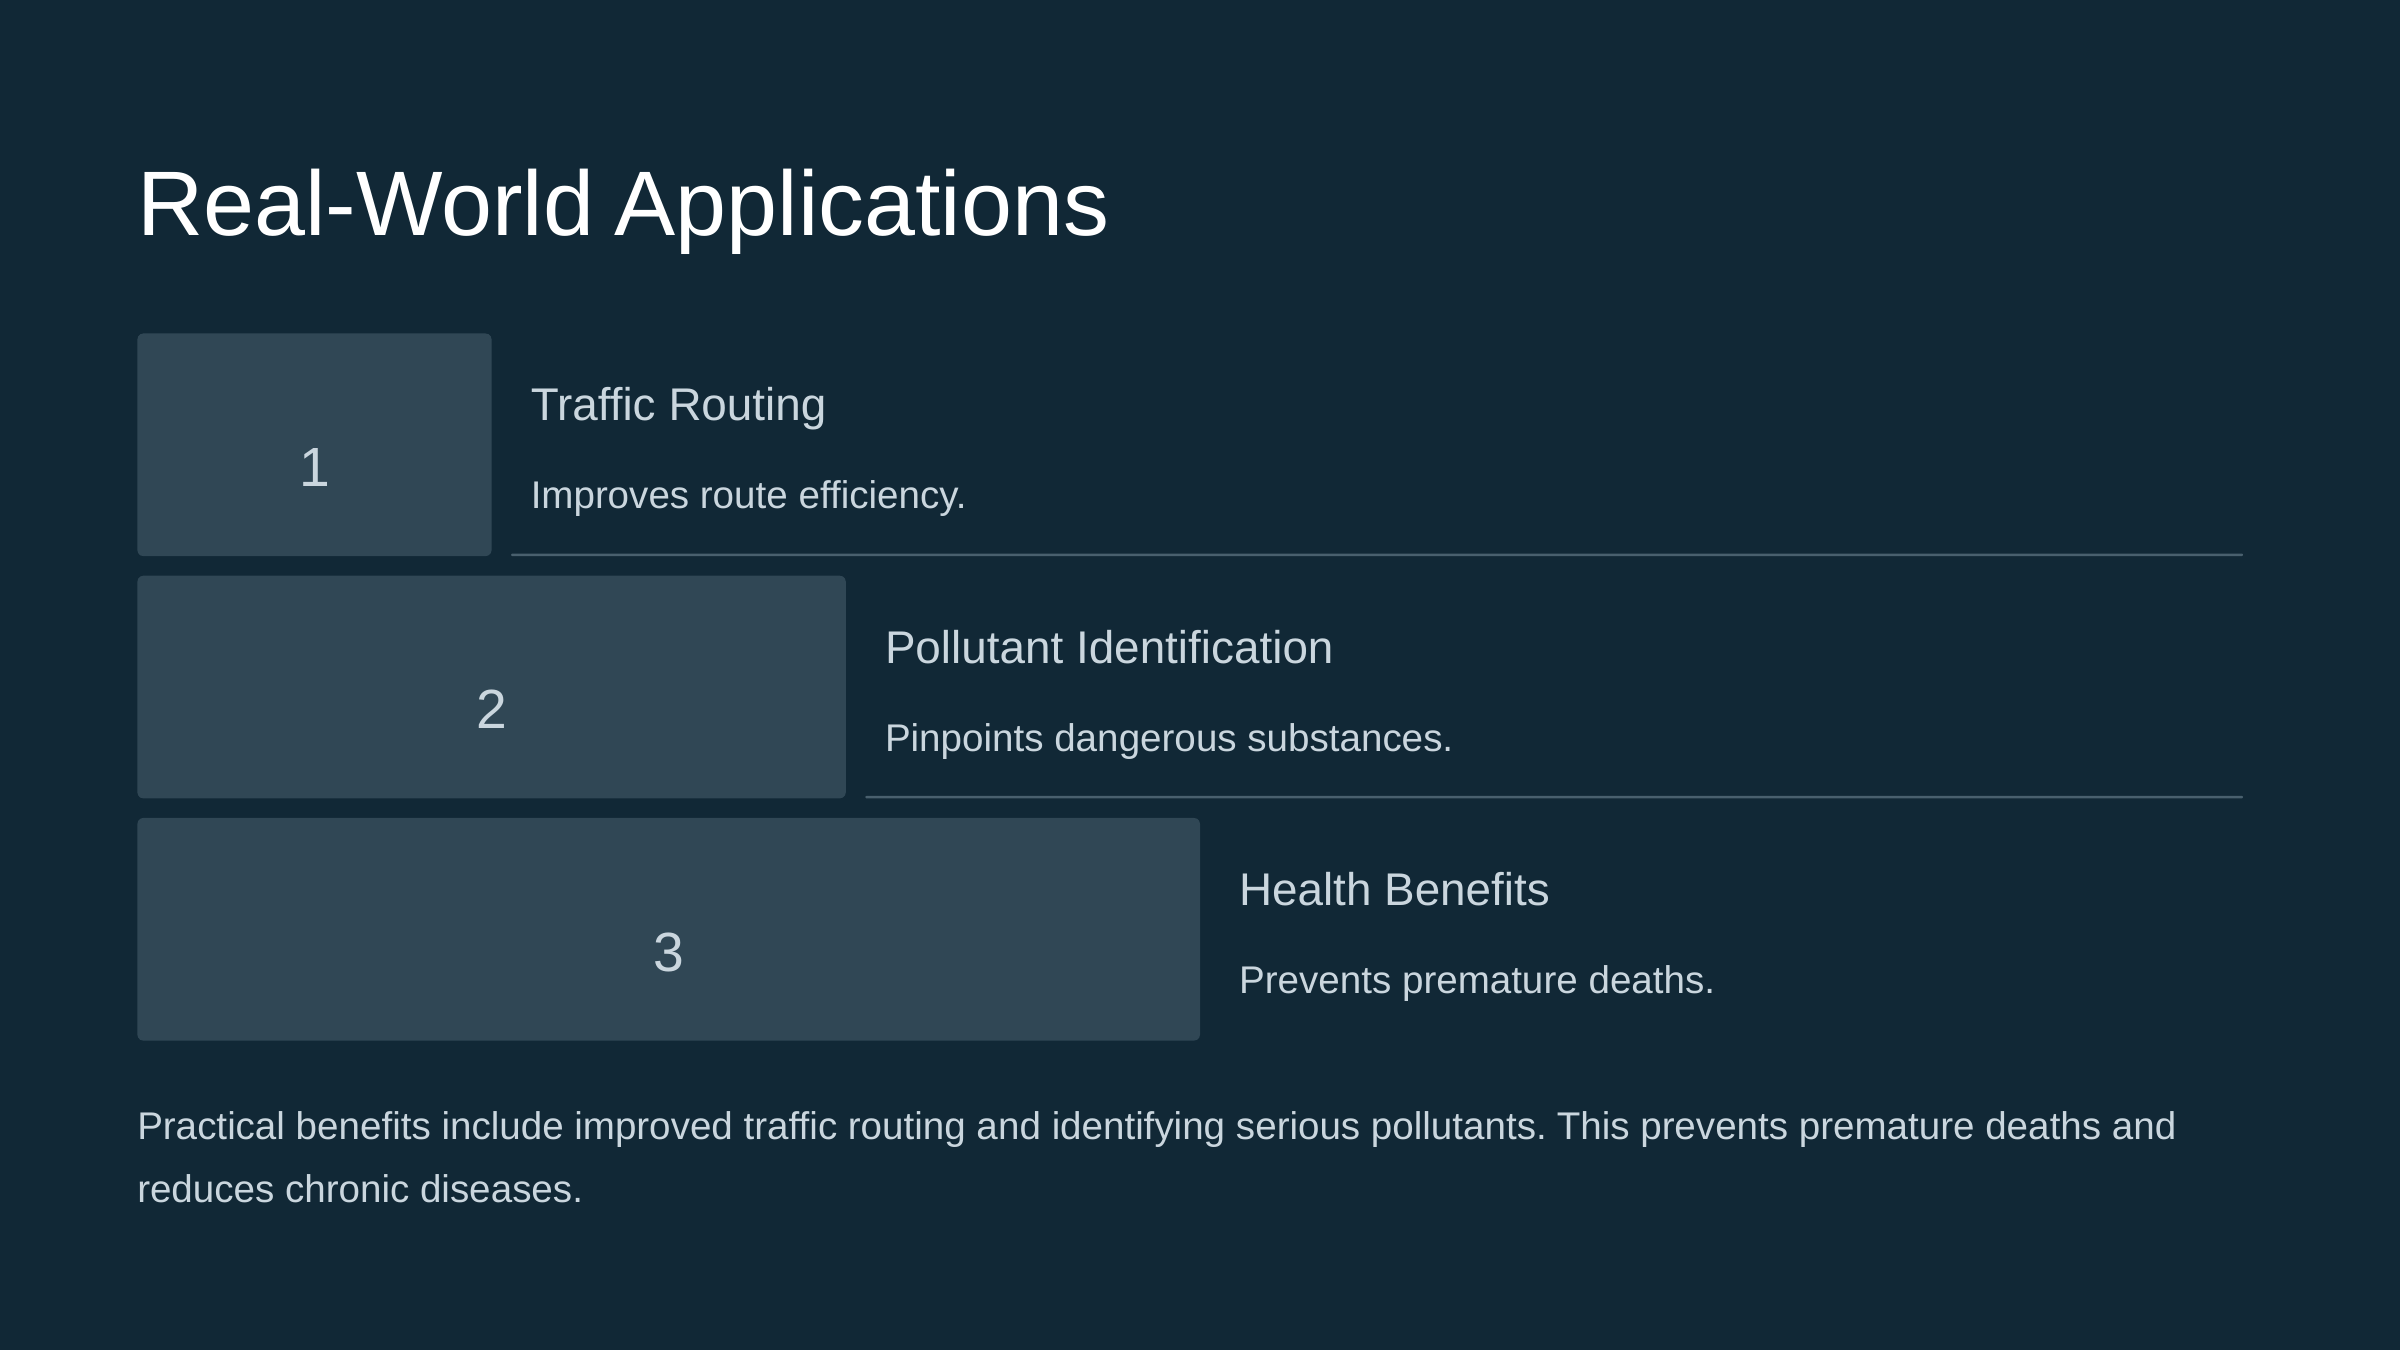

Real-World Applications

Traffic Routing
1
Improves route efficiency.

Pollutant Identification
2
Pinpoints dangerous substances.

Health Benefits
3
Prevents premature deaths.
Practical benefits include improved traffic routing and identifying serious pollutants. This prevents premature deaths and reduces chronic diseases.